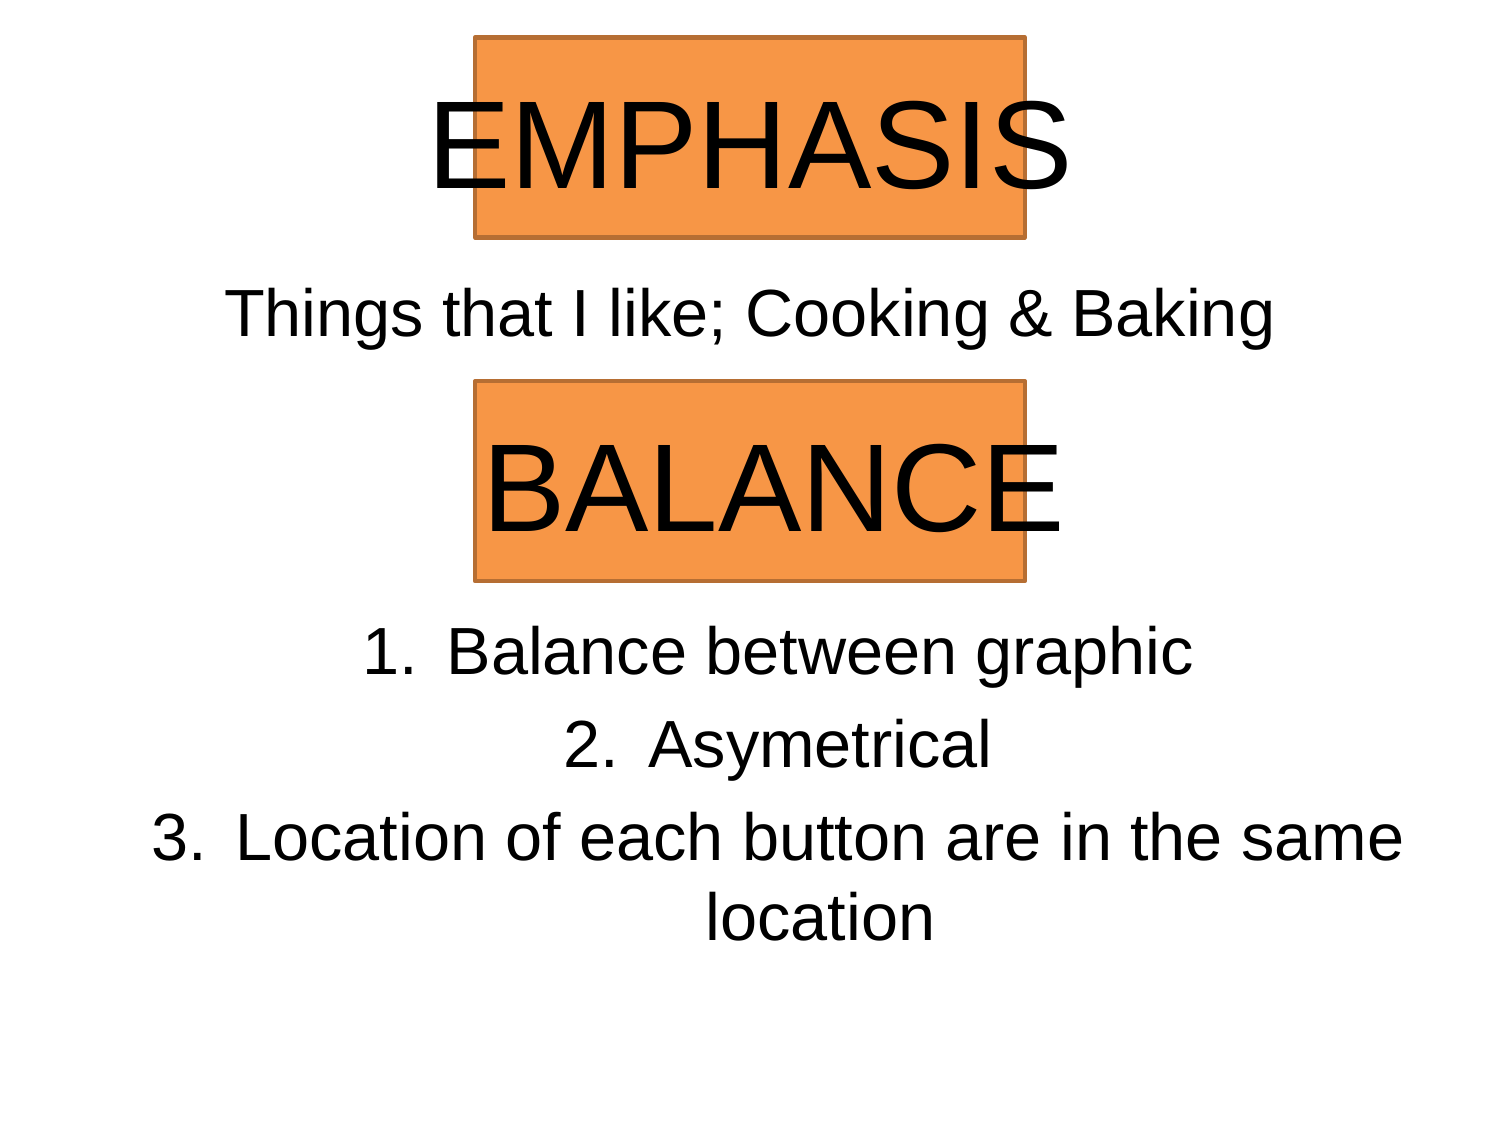

# EMPHASIS
Things that I like; Cooking & Baking

BALANCE
Balance between graphic
Asymetrical
Location of each button are in the same location